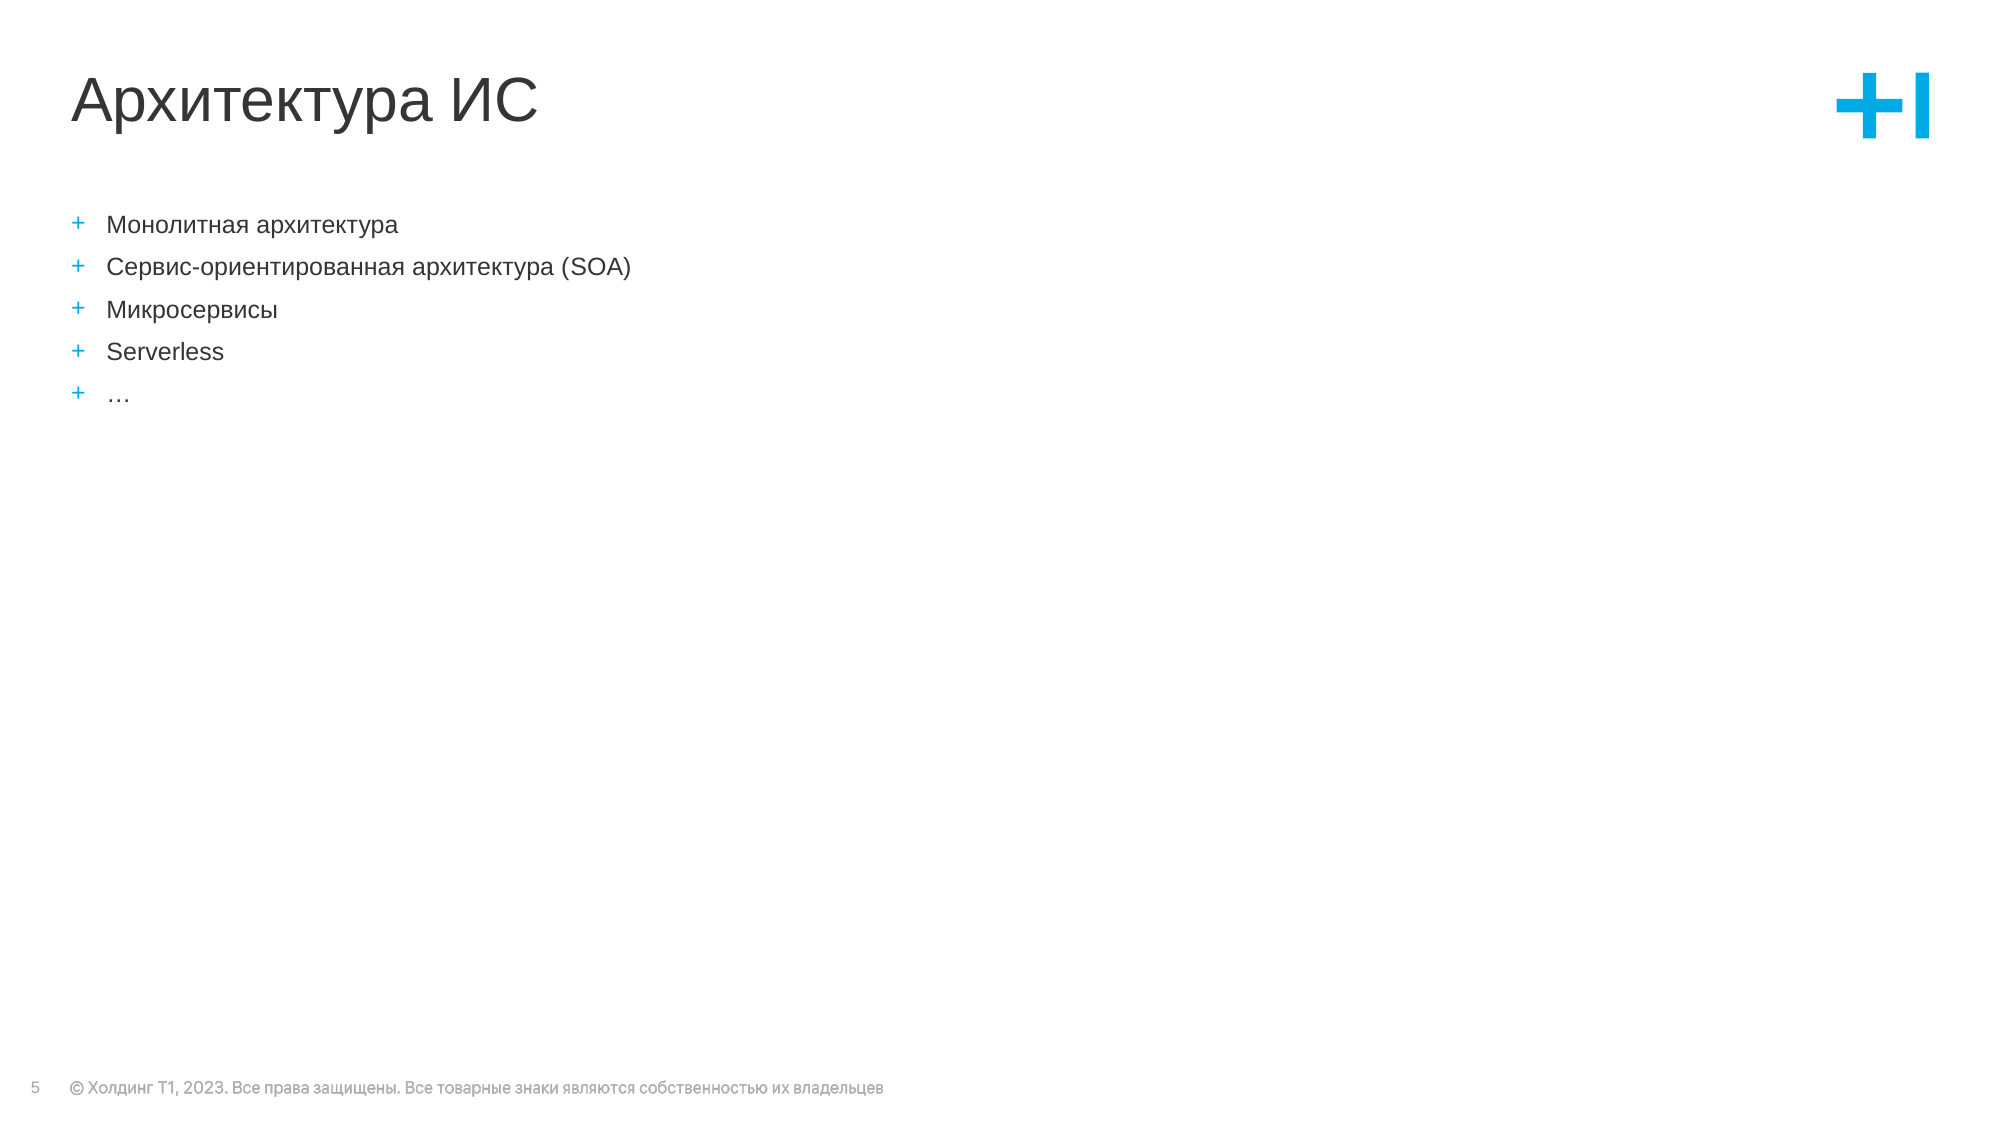

# Архитектура ИС
Монолитная архитектура
Сервис-ориентированная архитектура (SOA)
Микросервисы
Serverless
…